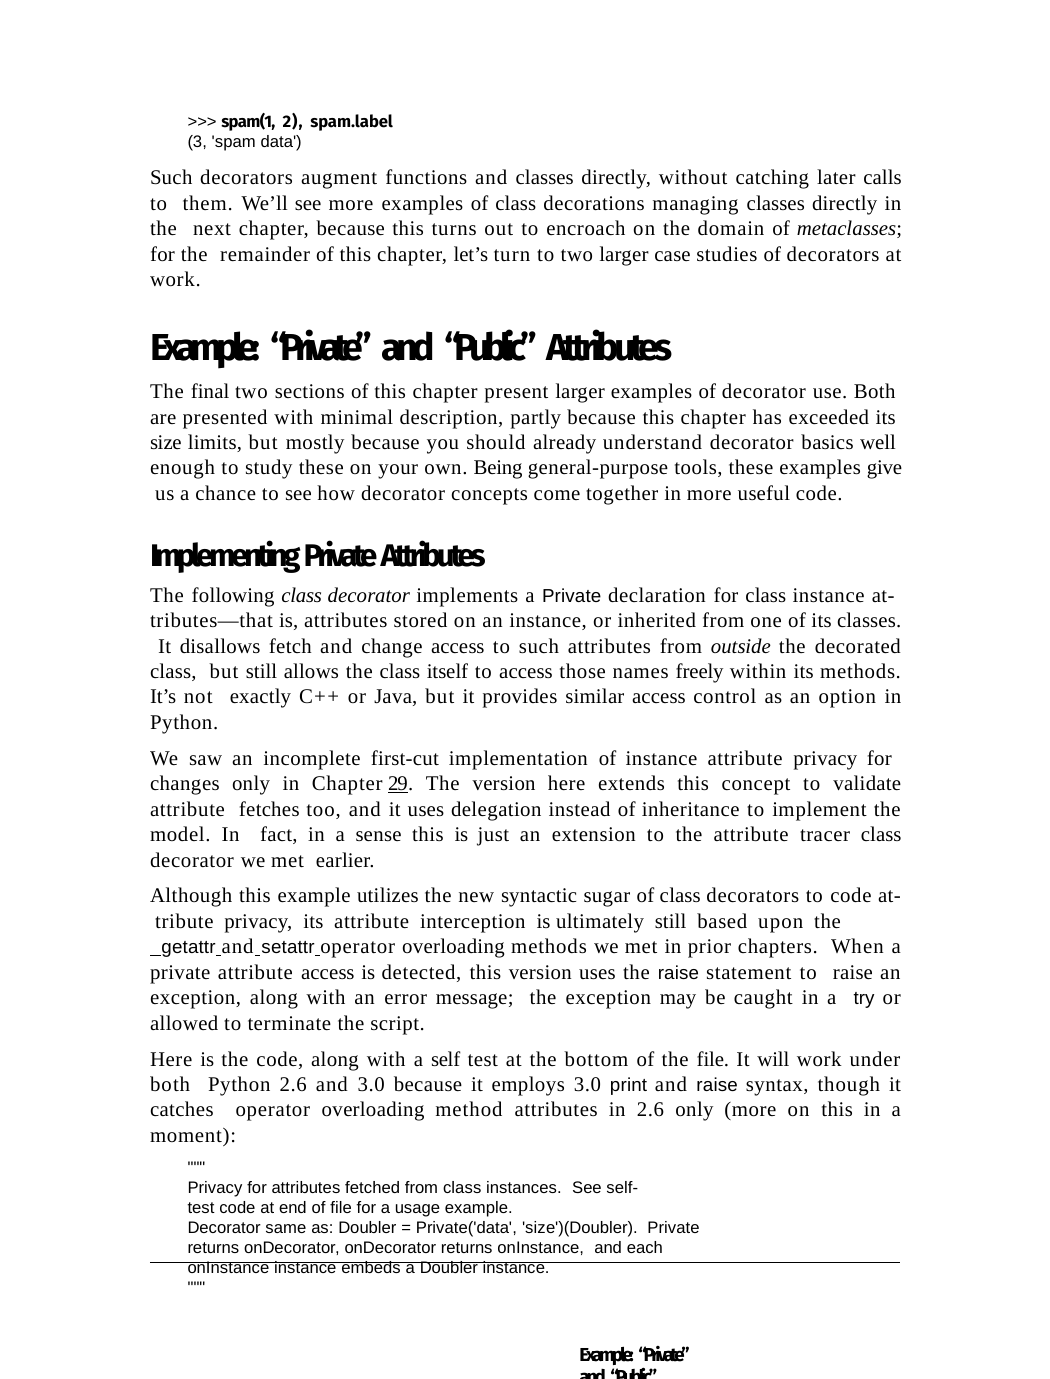

>>> spam(1, 2), spam.label
(3, 'spam data')
Such decorators augment functions and classes directly, without catching later calls to  them. We’ll see more examples of class decorations managing classes directly in the  next chapter, because this turns out to encroach on the domain of metaclasses; for the  remainder of this chapter, let’s turn to two larger case studies of decorators at work.

Example: “Private” and “Public” Attributes
The final two sections of this chapter present larger examples of decorator use. Both  are presented with minimal description, partly because this chapter has exceeded its  size limits, but mostly because you should already understand decorator basics well  enough to study these on your own. Being general-purpose tools, these examples give  us a chance to see how decorator concepts come together in more useful code.

Implementing Private Attributes
The following class decorator implements a Private declaration for class instance at-  tributes—that is, attributes stored on an instance, or inherited from one of its classes.  It disallows fetch and change access to such attributes from outside the decorated class,  but still allows the class itself to access those names freely within its methods. It’s not  exactly C++ or Java, but it provides similar access control as an option in Python.
We saw an incomplete first-cut implementation of instance attribute privacy for  changes only in Chapter 29. The version here extends this concept to validate attribute  fetches too, and it uses delegation instead of inheritance to implement the model. In  fact, in a sense this is just an extension to the attribute tracer class decorator we met  earlier.
Although this example utilizes the new syntactic sugar of class decorators to code at-  tribute privacy, its attribute interception is ultimately still based upon the
  getattr and setattr operator overloading methods we met in prior chapters.  When a private attribute access is detected, this version uses the raise statement to  raise an exception, along with an error message;  the exception may be caught in a  try or allowed to terminate the script.
Here is the code, along with a self test at the bottom of the file. It will work under both  Python 2.6 and 3.0 because it employs 3.0 print and raise syntax, though it catches  operator overloading method attributes in 2.6 only (more on this in a moment):
"""
Privacy for attributes fetched from class instances.  See self-test code at end of file for a usage example.
Decorator same as: Doubler = Private('data', 'size')(Doubler).  Private returns onDecorator, onDecorator returns onInstance,  and each onInstance instance embeds a Doubler instance.
"""

Example: “Private” and “Public” Attributes  |  1023